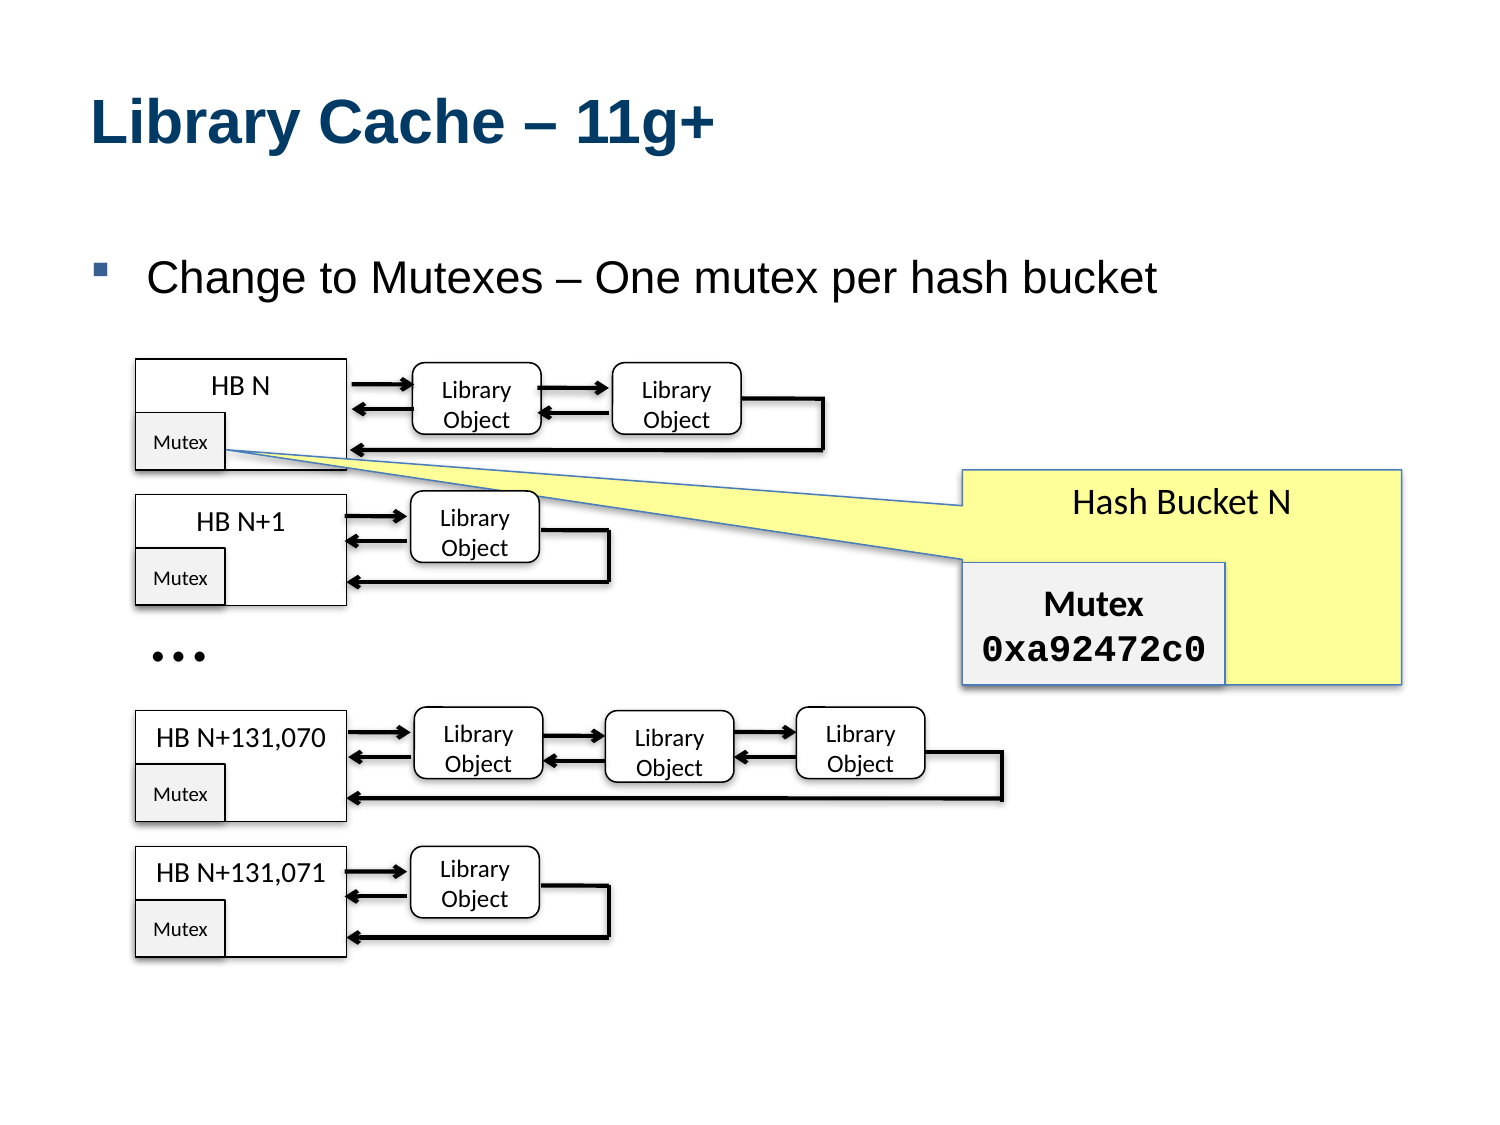

# Library Cache – 11g+
Change to Mutexes – One mutex per hash bucket
HB N
Library Object
Library Object
Mutex
Hash Bucket N
Library Object
HB N+1
Mutex
Mutex 0xa92472c0
…
Library Object
Library Object
HB N+131,070
Library Object
Mutex
HB N+131,071
Library Object
Mutex
11